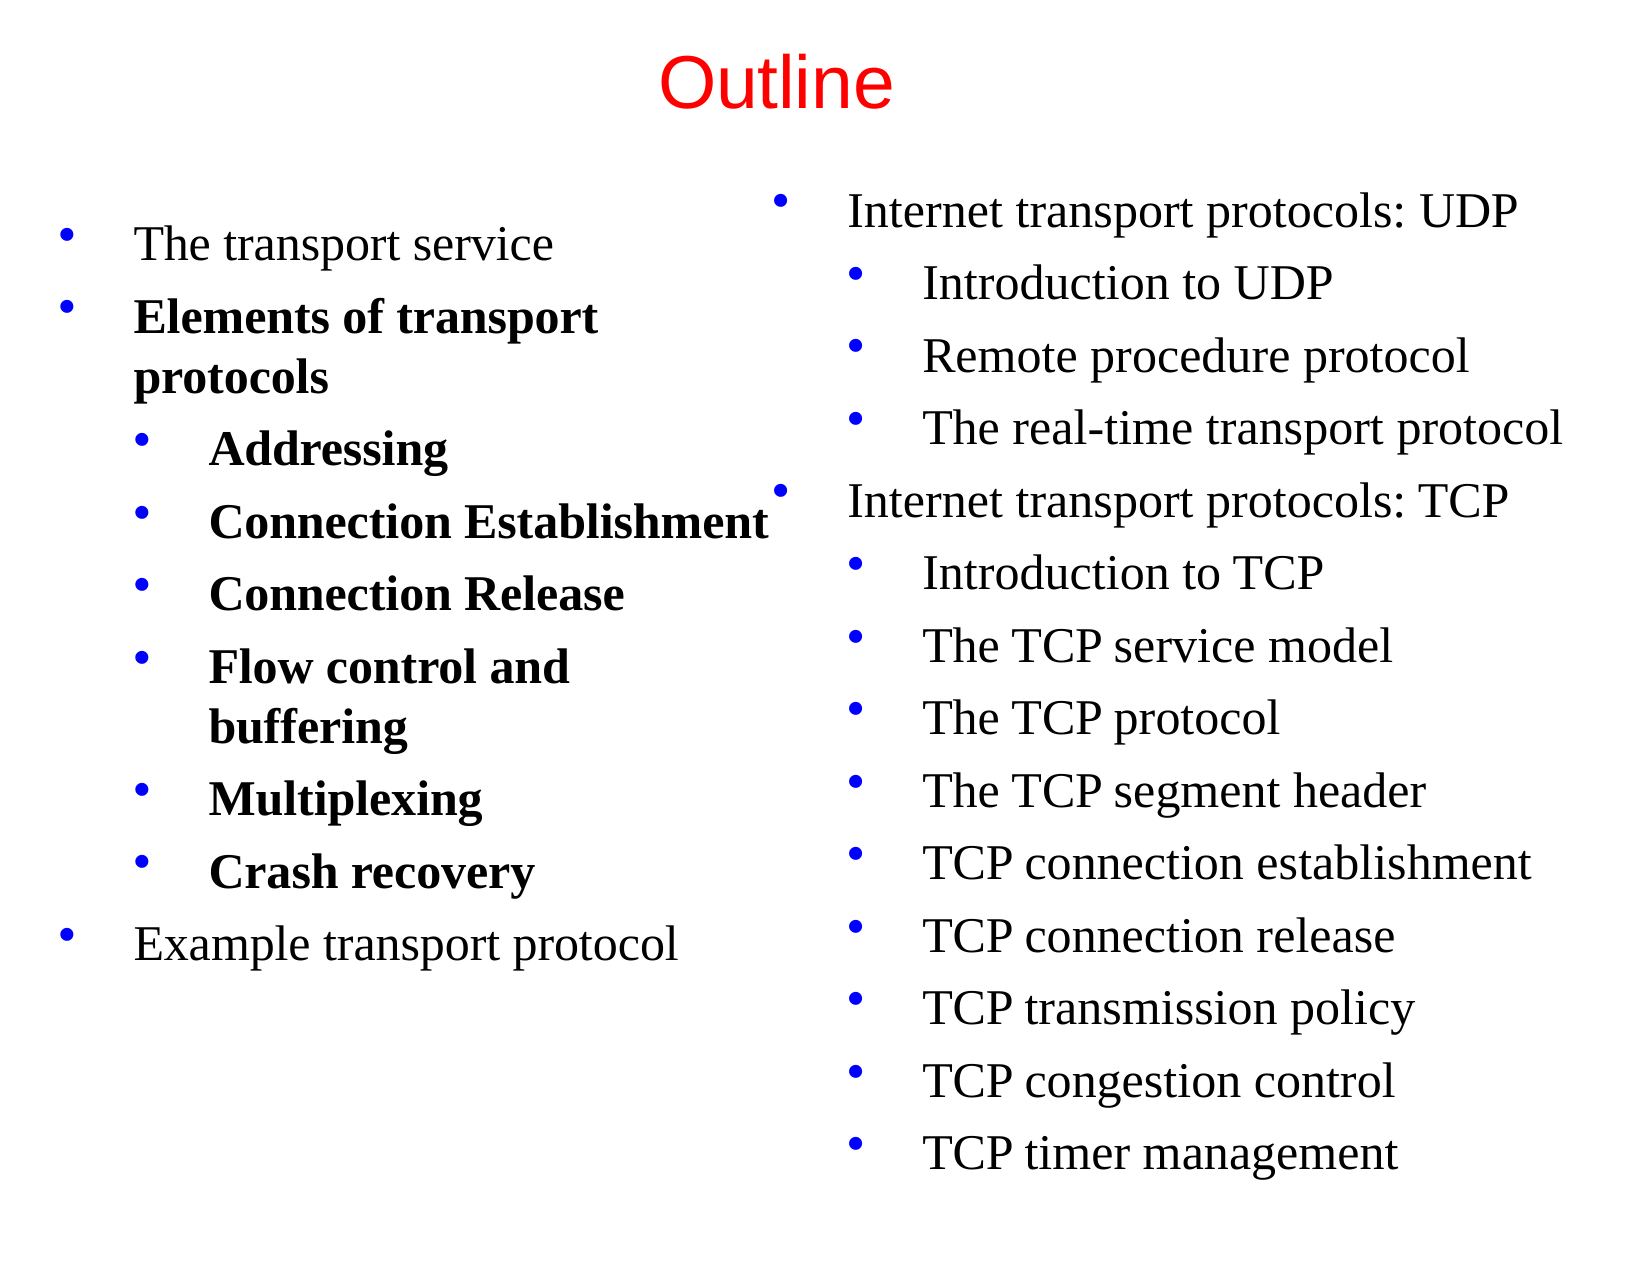

# Outline
Internet transport protocols: UDP
Introduction to UDP
Remote procedure protocol
The real-time transport protocol
Internet transport protocols: TCP
Introduction to TCP
The TCP service model
The TCP protocol
The TCP segment header
TCP connection establishment
TCP connection release
TCP transmission policy
TCP congestion control
TCP timer management
The transport service
Elements of transport protocols
Addressing
Connection Establishment
Connection Release
Flow control and buffering
Multiplexing
Crash recovery
Example transport protocol